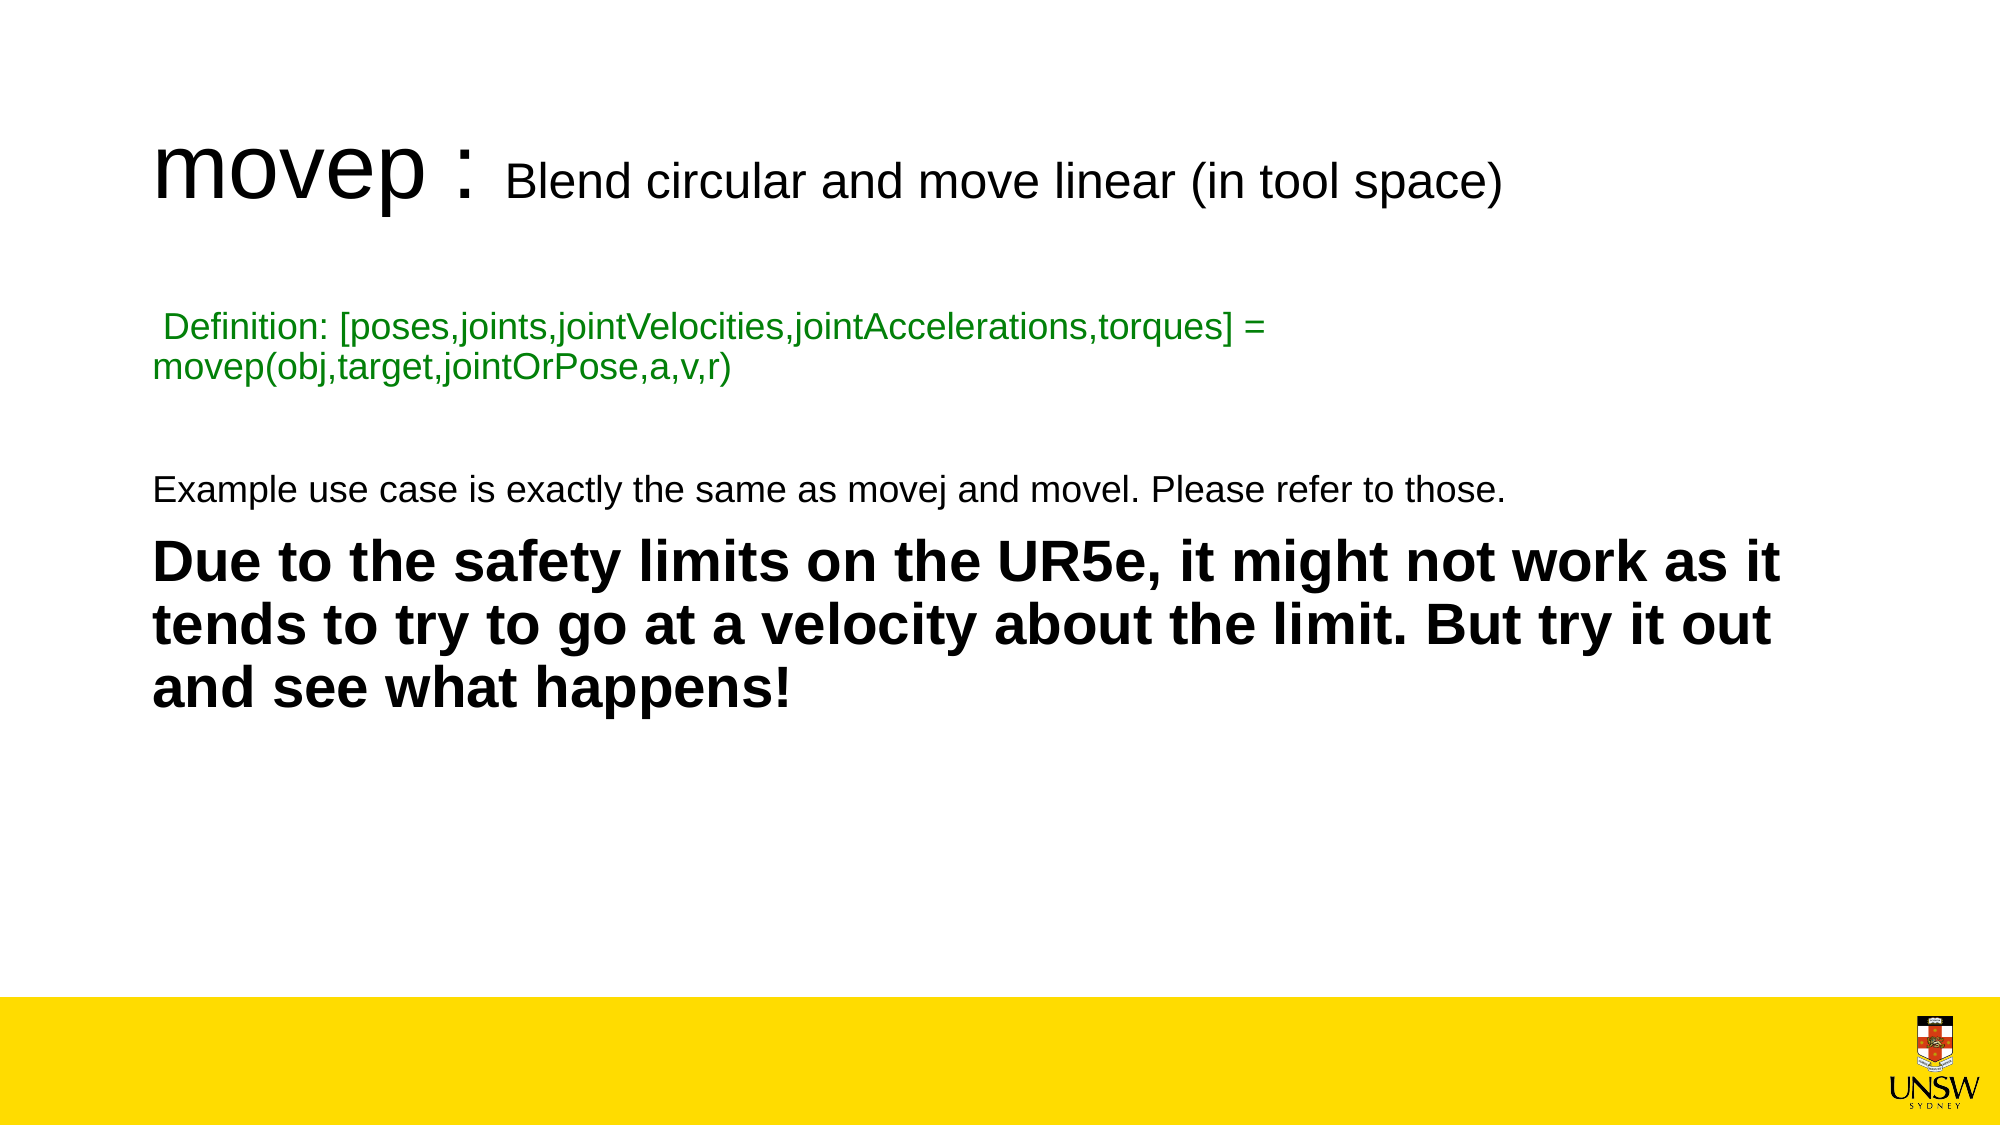

# movep : Blend circular and move linear (in tool space)
 Definition: [poses,joints,jointVelocities,jointAccelerations,torques] = movep(obj,target,jointOrPose,a,v,r)

Example use case is exactly the same as movej and movel. Please refer to those.
Due to the safety limits on the UR5e, it might not work as it tends to try to go at a velocity about the limit. But try it out and see what happens!